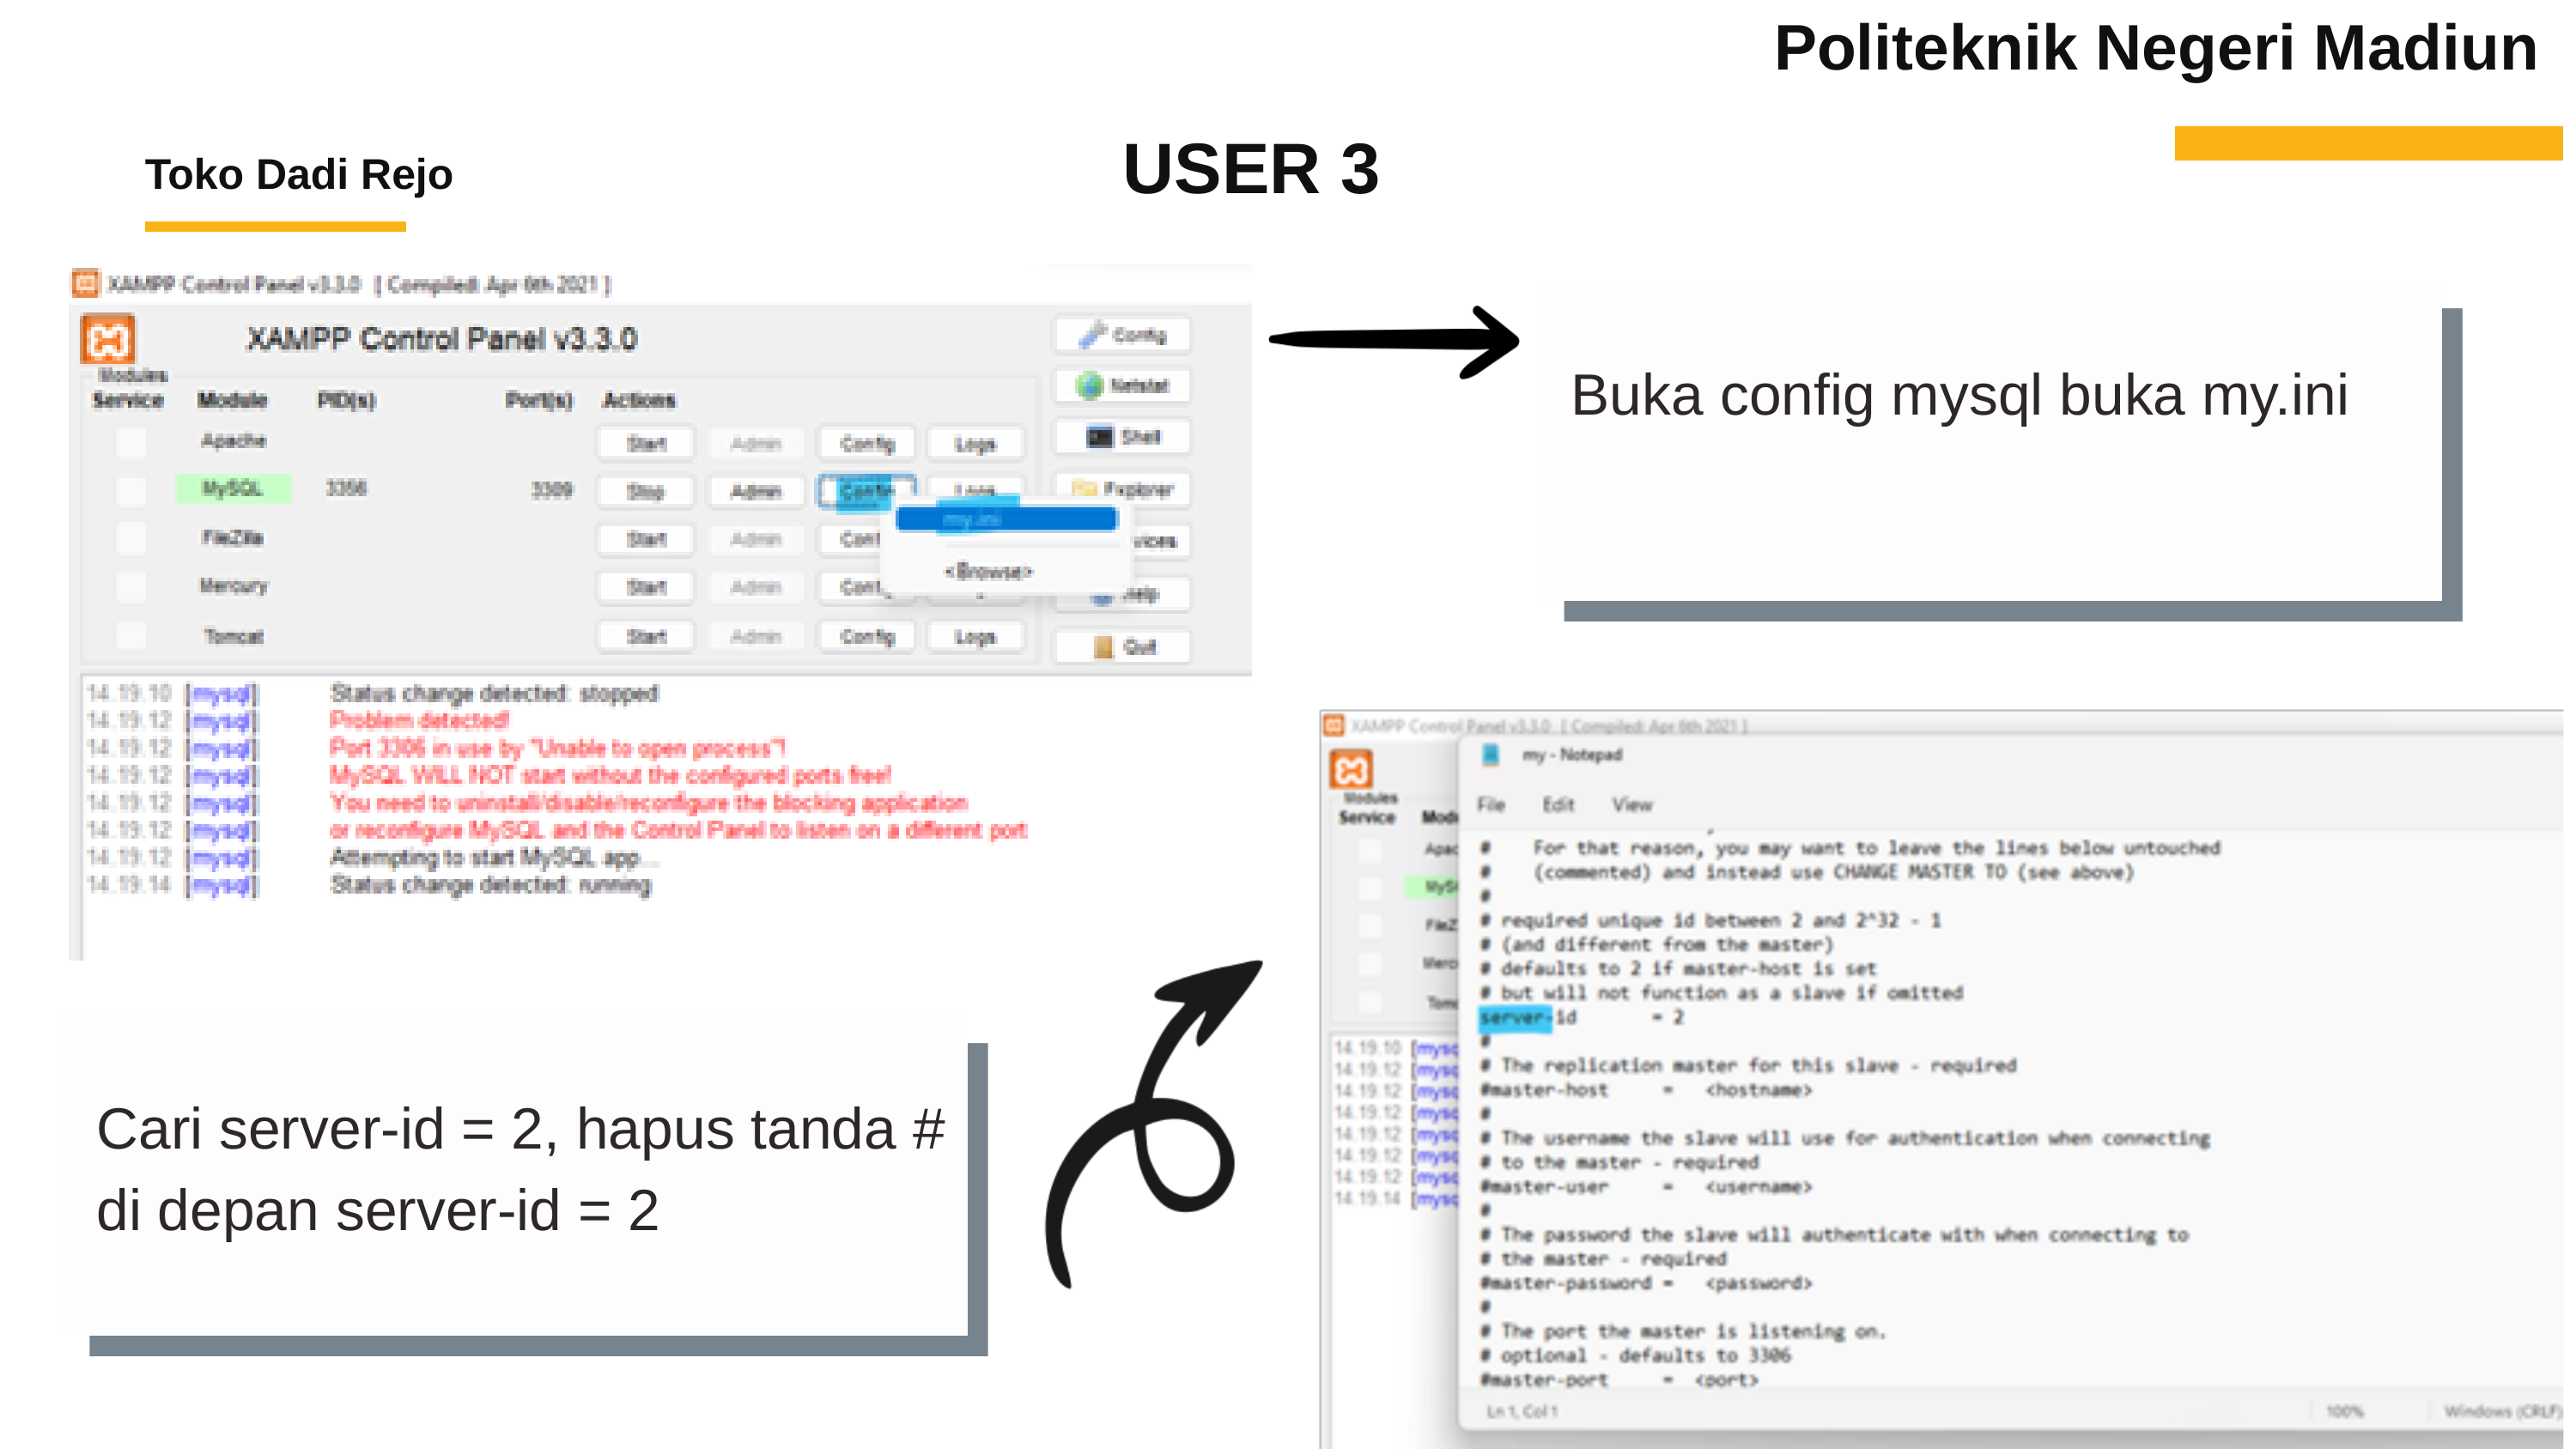

Politeknik Negeri Madiun
USER 3

Toko Dadi Rejo

Buka config mysql buka my.ini

Cari server-id = 2, hapus tanda # di depan server-id = 2